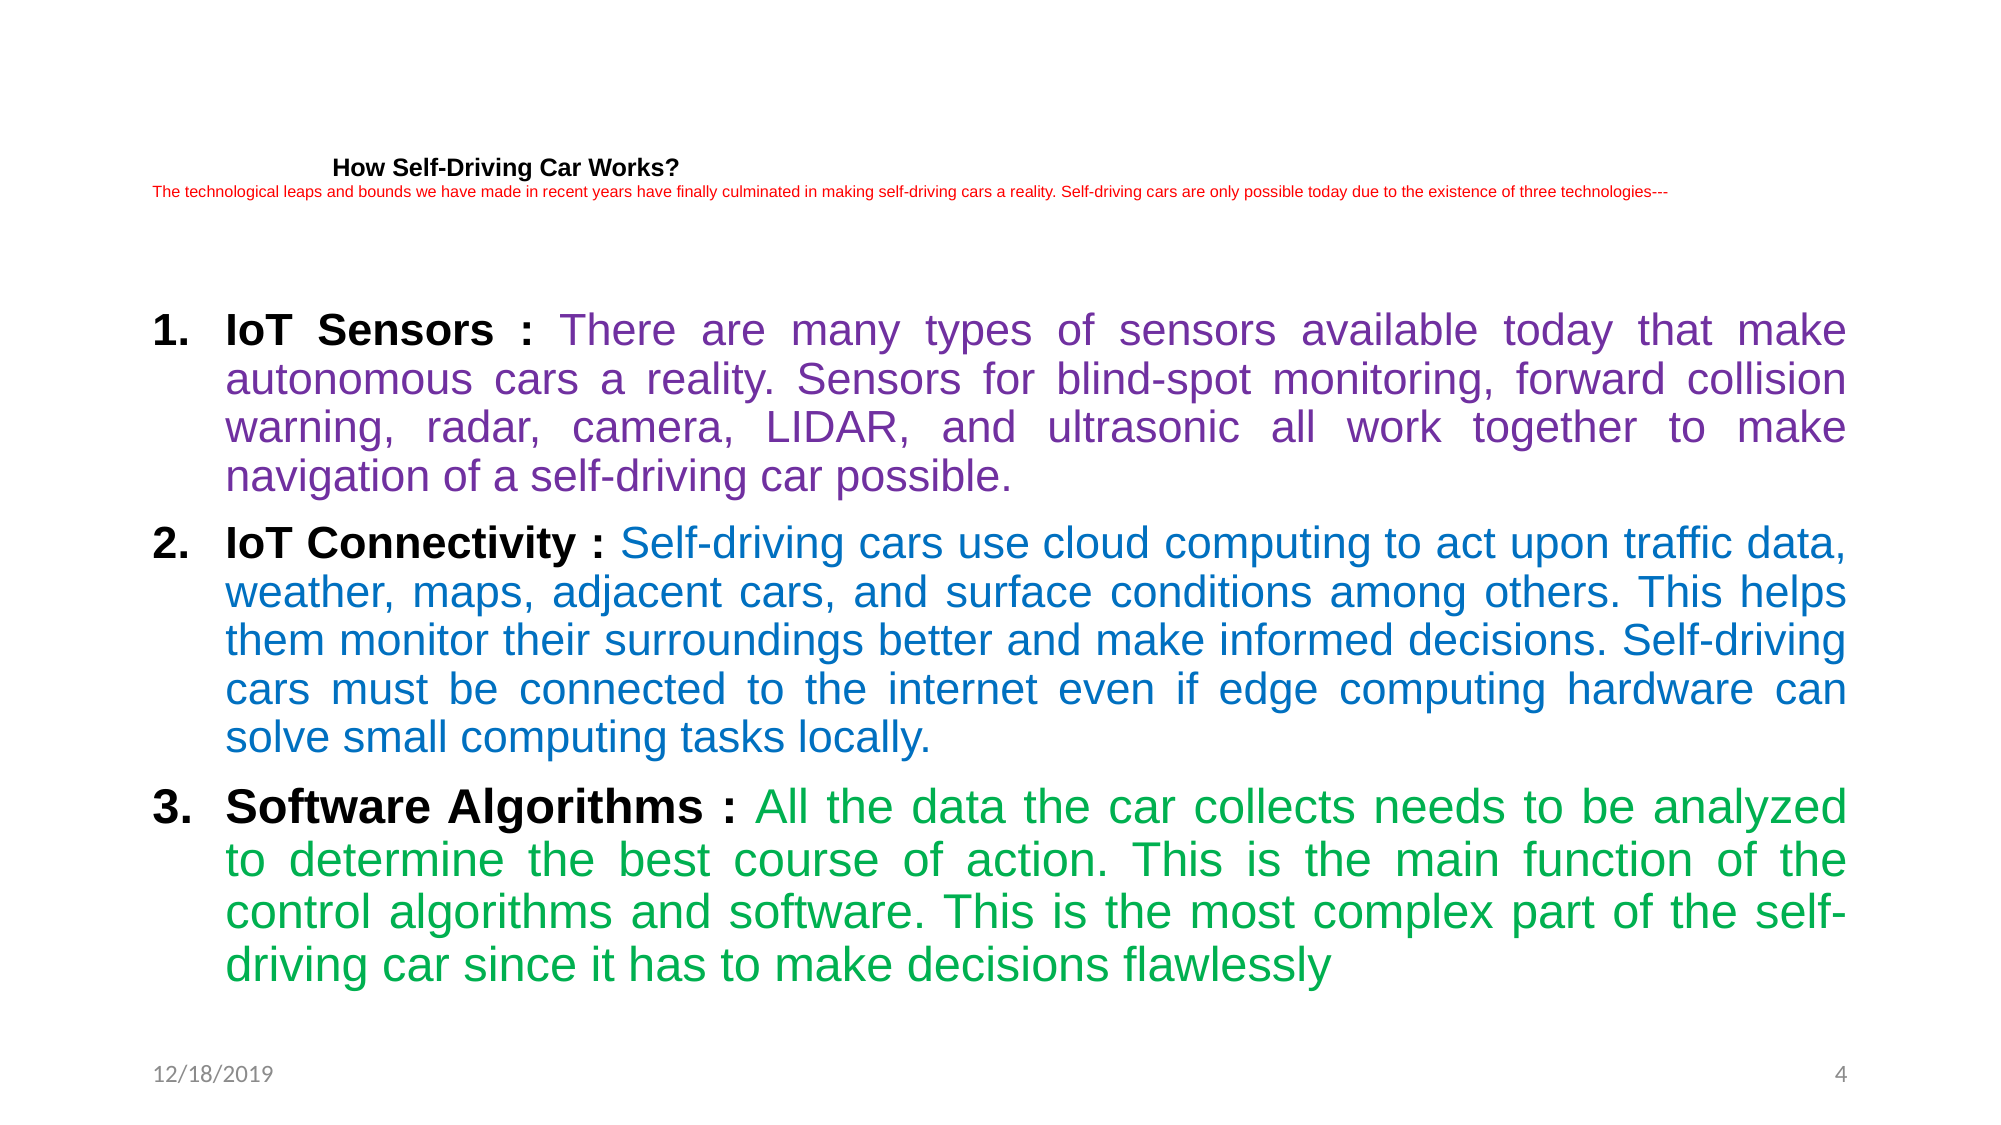

# How Self-Driving Car Works? The technological leaps and bounds we have made in recent years have finally culminated in making self-driving cars a reality. Self-driving cars are only possible today due to the existence of three technologies---
IoT Sensors : There are many types of sensors available today that make autonomous cars a reality. Sensors for blind-spot monitoring, forward collision warning, radar, camera, LIDAR, and ultrasonic all work together to make navigation of a self-driving car possible.
IoT Connectivity : Self-driving cars use cloud computing to act upon traffic data, weather, maps, adjacent cars, and surface conditions among others. This helps them monitor their surroundings better and make informed decisions. Self-driving cars must be connected to the internet even if edge computing hardware can solve small computing tasks locally.
Software Algorithms : All the data the car collects needs to be analyzed to determine the best course of action. This is the main function of the control algorithms and software. This is the most complex part of the self-driving car since it has to make decisions flawlessly

12/18/2019
4